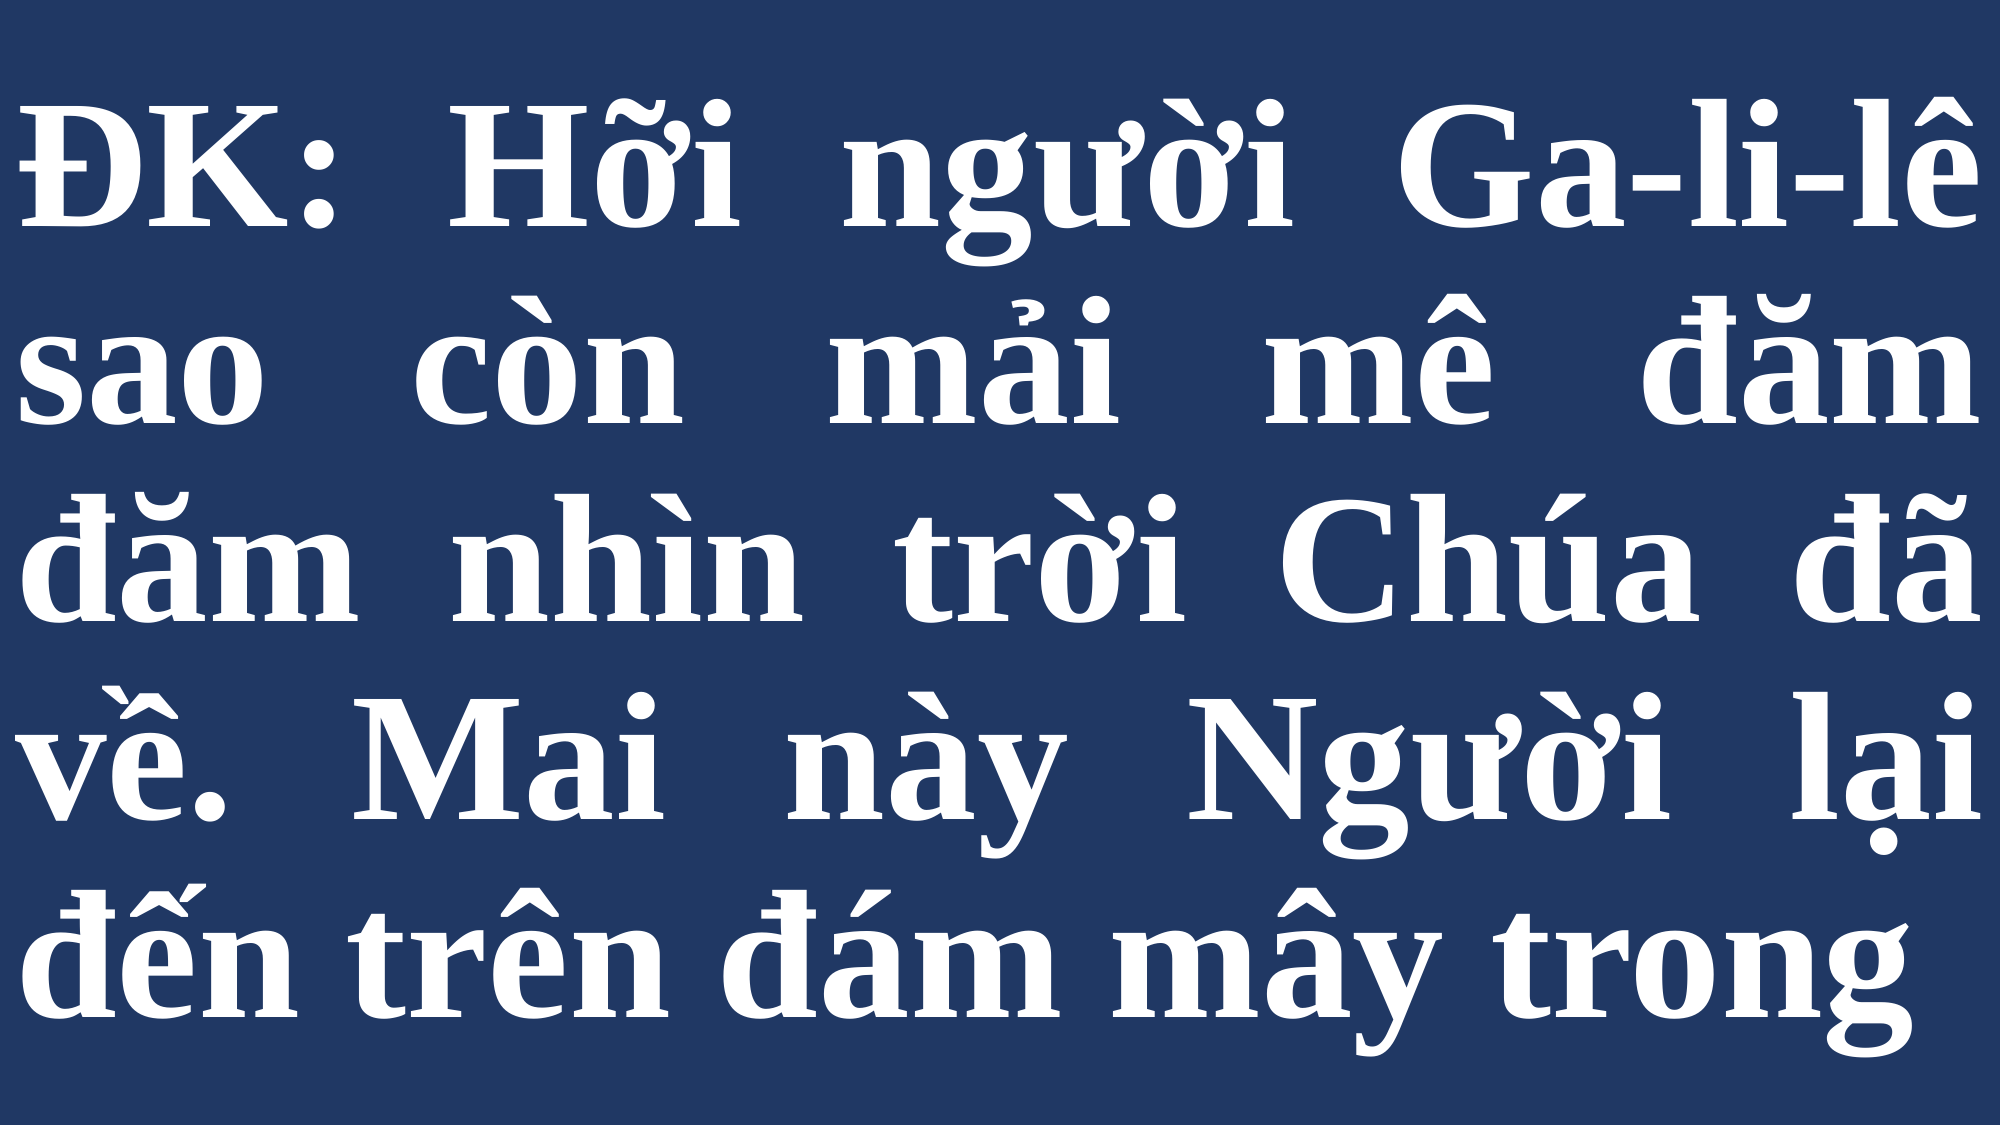

# ĐK: Hỡi người Ga-li-lê sao còn mải mê đăm đăm nhìn trời Chúa đã về. Mai này Người lại đến trên đám mây trong